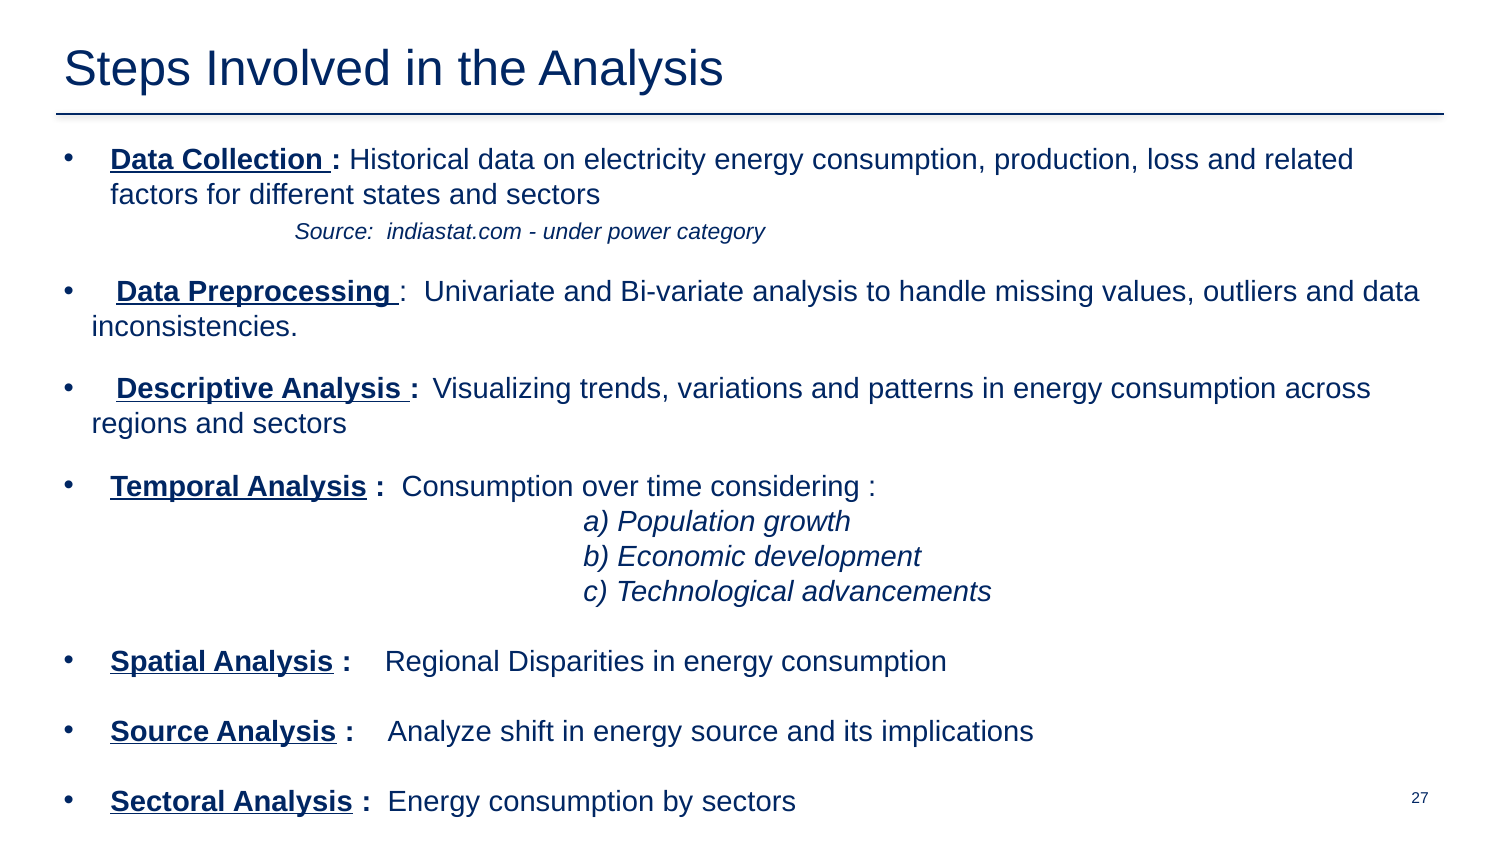

# Steps Involved in the Analysis
Data Collection : Historical data on electricity energy consumption, production, loss and related factors for different states and sectors
                            Source:  indiastat.com - under power category

   Data Preprocessing :  Univariate and Bi-variate analysis to handle missing values, outliers and data   inconsistencies.

   Descriptive Analysis :  Visualizing trends, variations and patterns in energy consumption across regions and sectors

Temporal Analysis :  Consumption over time considering :
                                                               a) Population growth
                                                               b) Economic development
                                                               c) Technological advancements

Spatial Analysis :    Regional Disparities in energy consumption

Source Analysis :    Analyze shift in energy source and its implications

Sectoral Analysis :  Energy consumption by sectors

27